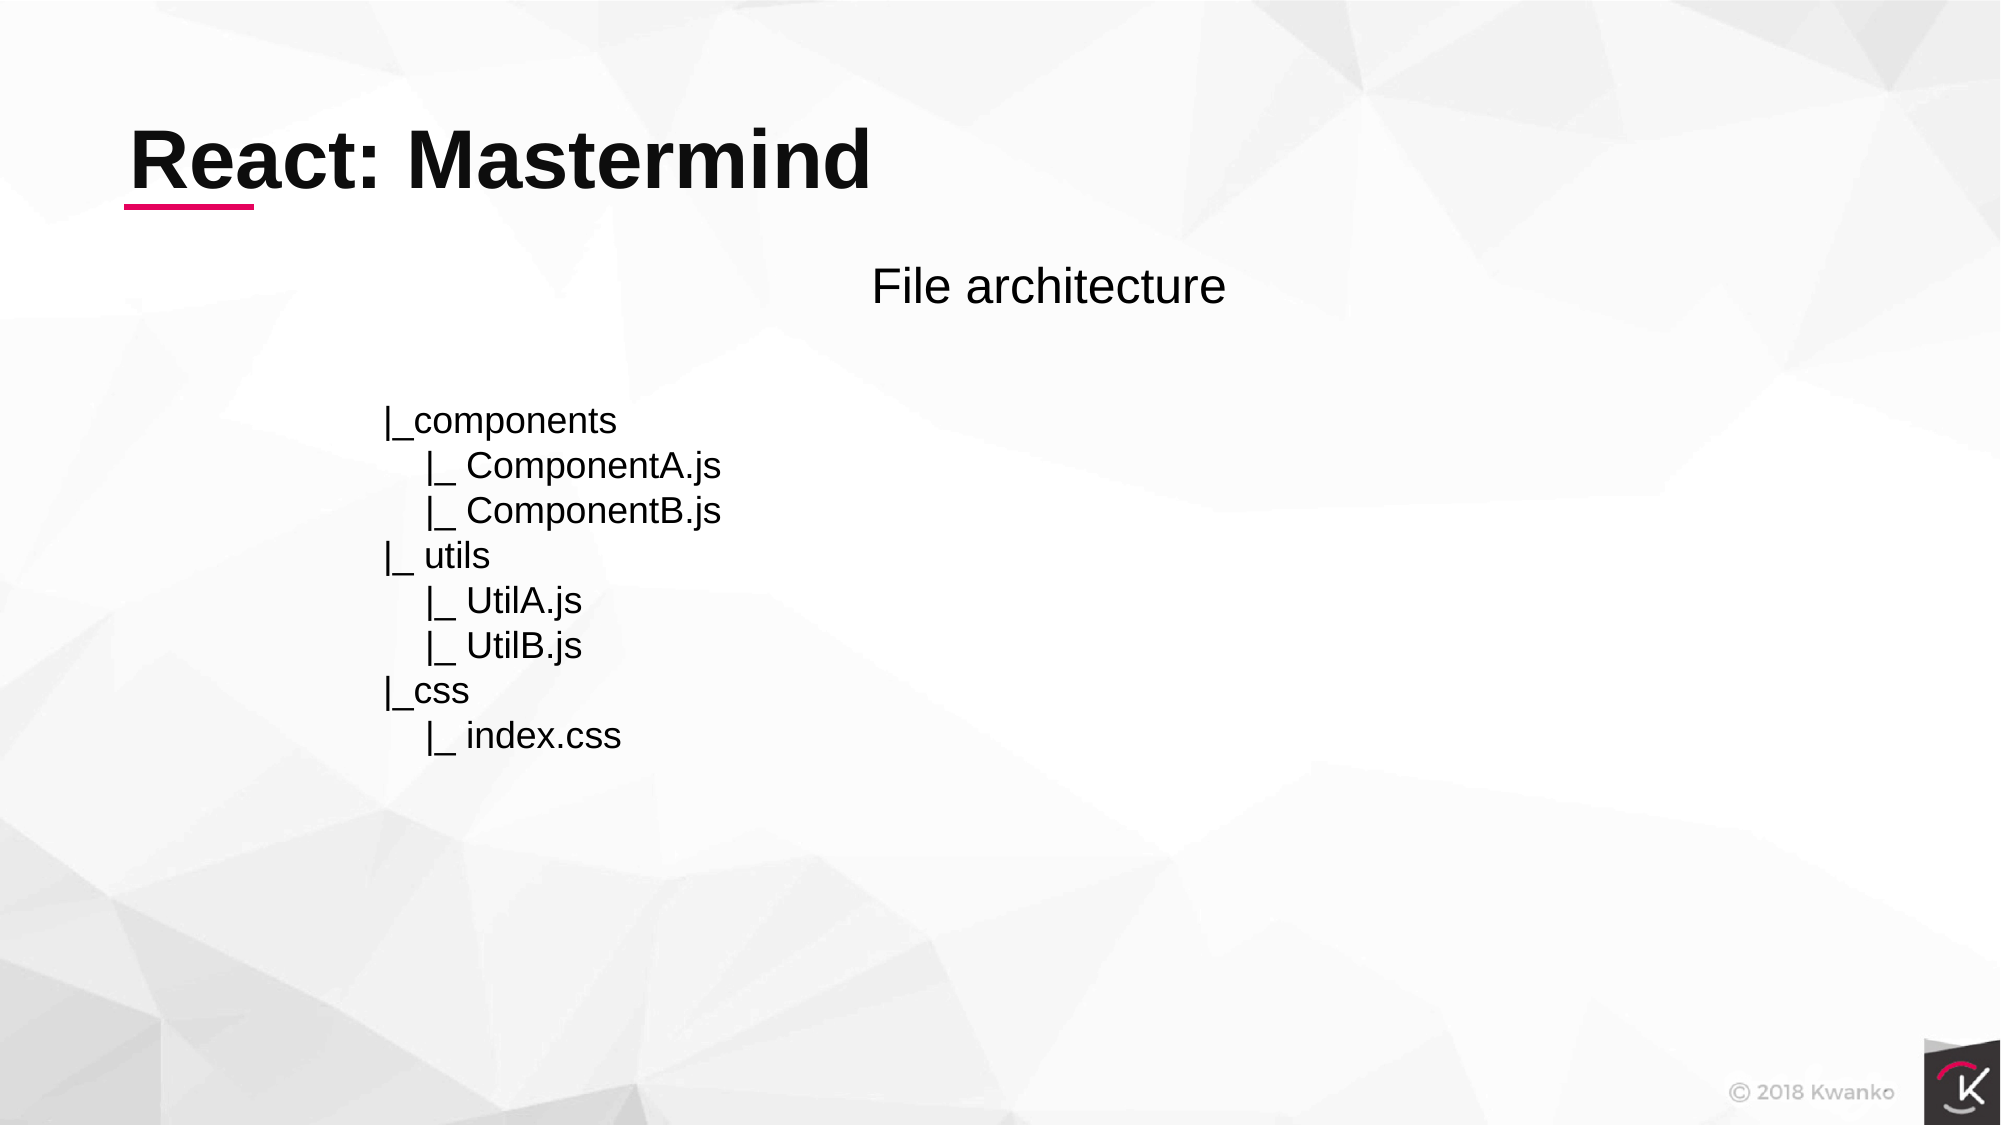

React: Mastermind
File architecture
|_components
    |_ ComponentA.js
    |_ ComponentB.js
|_ utils
    |_ UtilA.js
    |_ UtilB.js
|_css
    |_ index.css